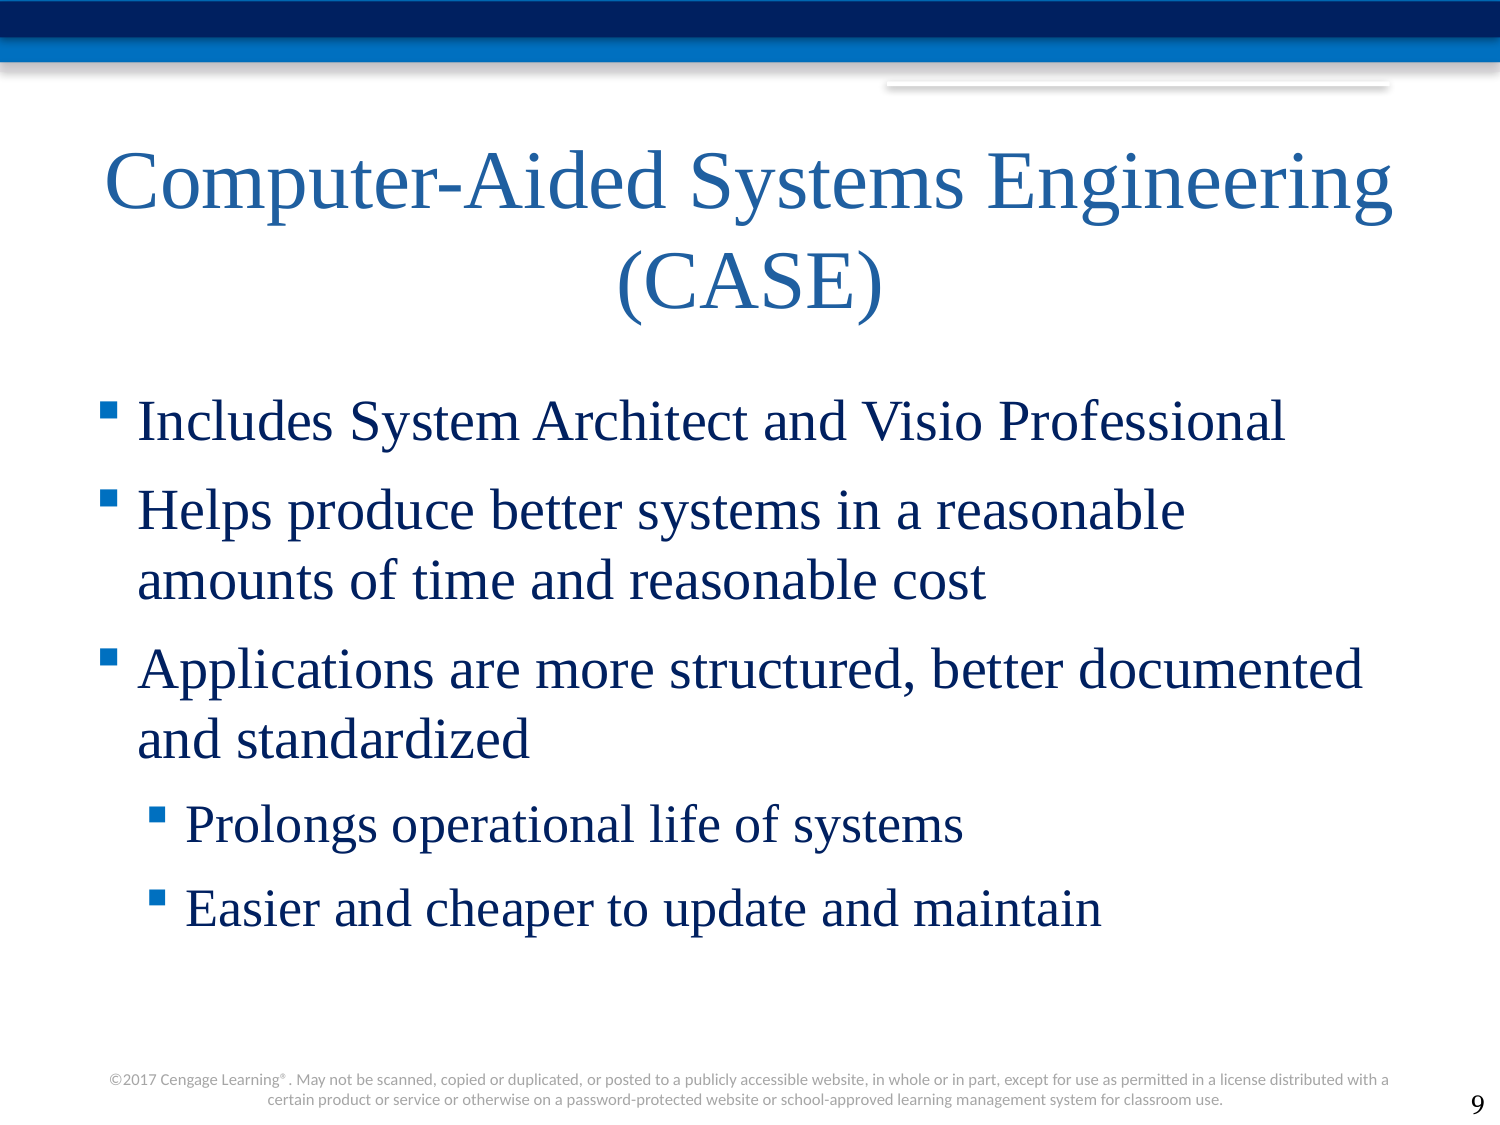

# Computer-Aided Systems Engineering (CASE)
Includes System Architect and Visio Professional
Helps produce better systems in a reasonable amounts of time and reasonable cost
Applications are more structured, better documented and standardized
Prolongs operational life of systems
Easier and cheaper to update and maintain
9